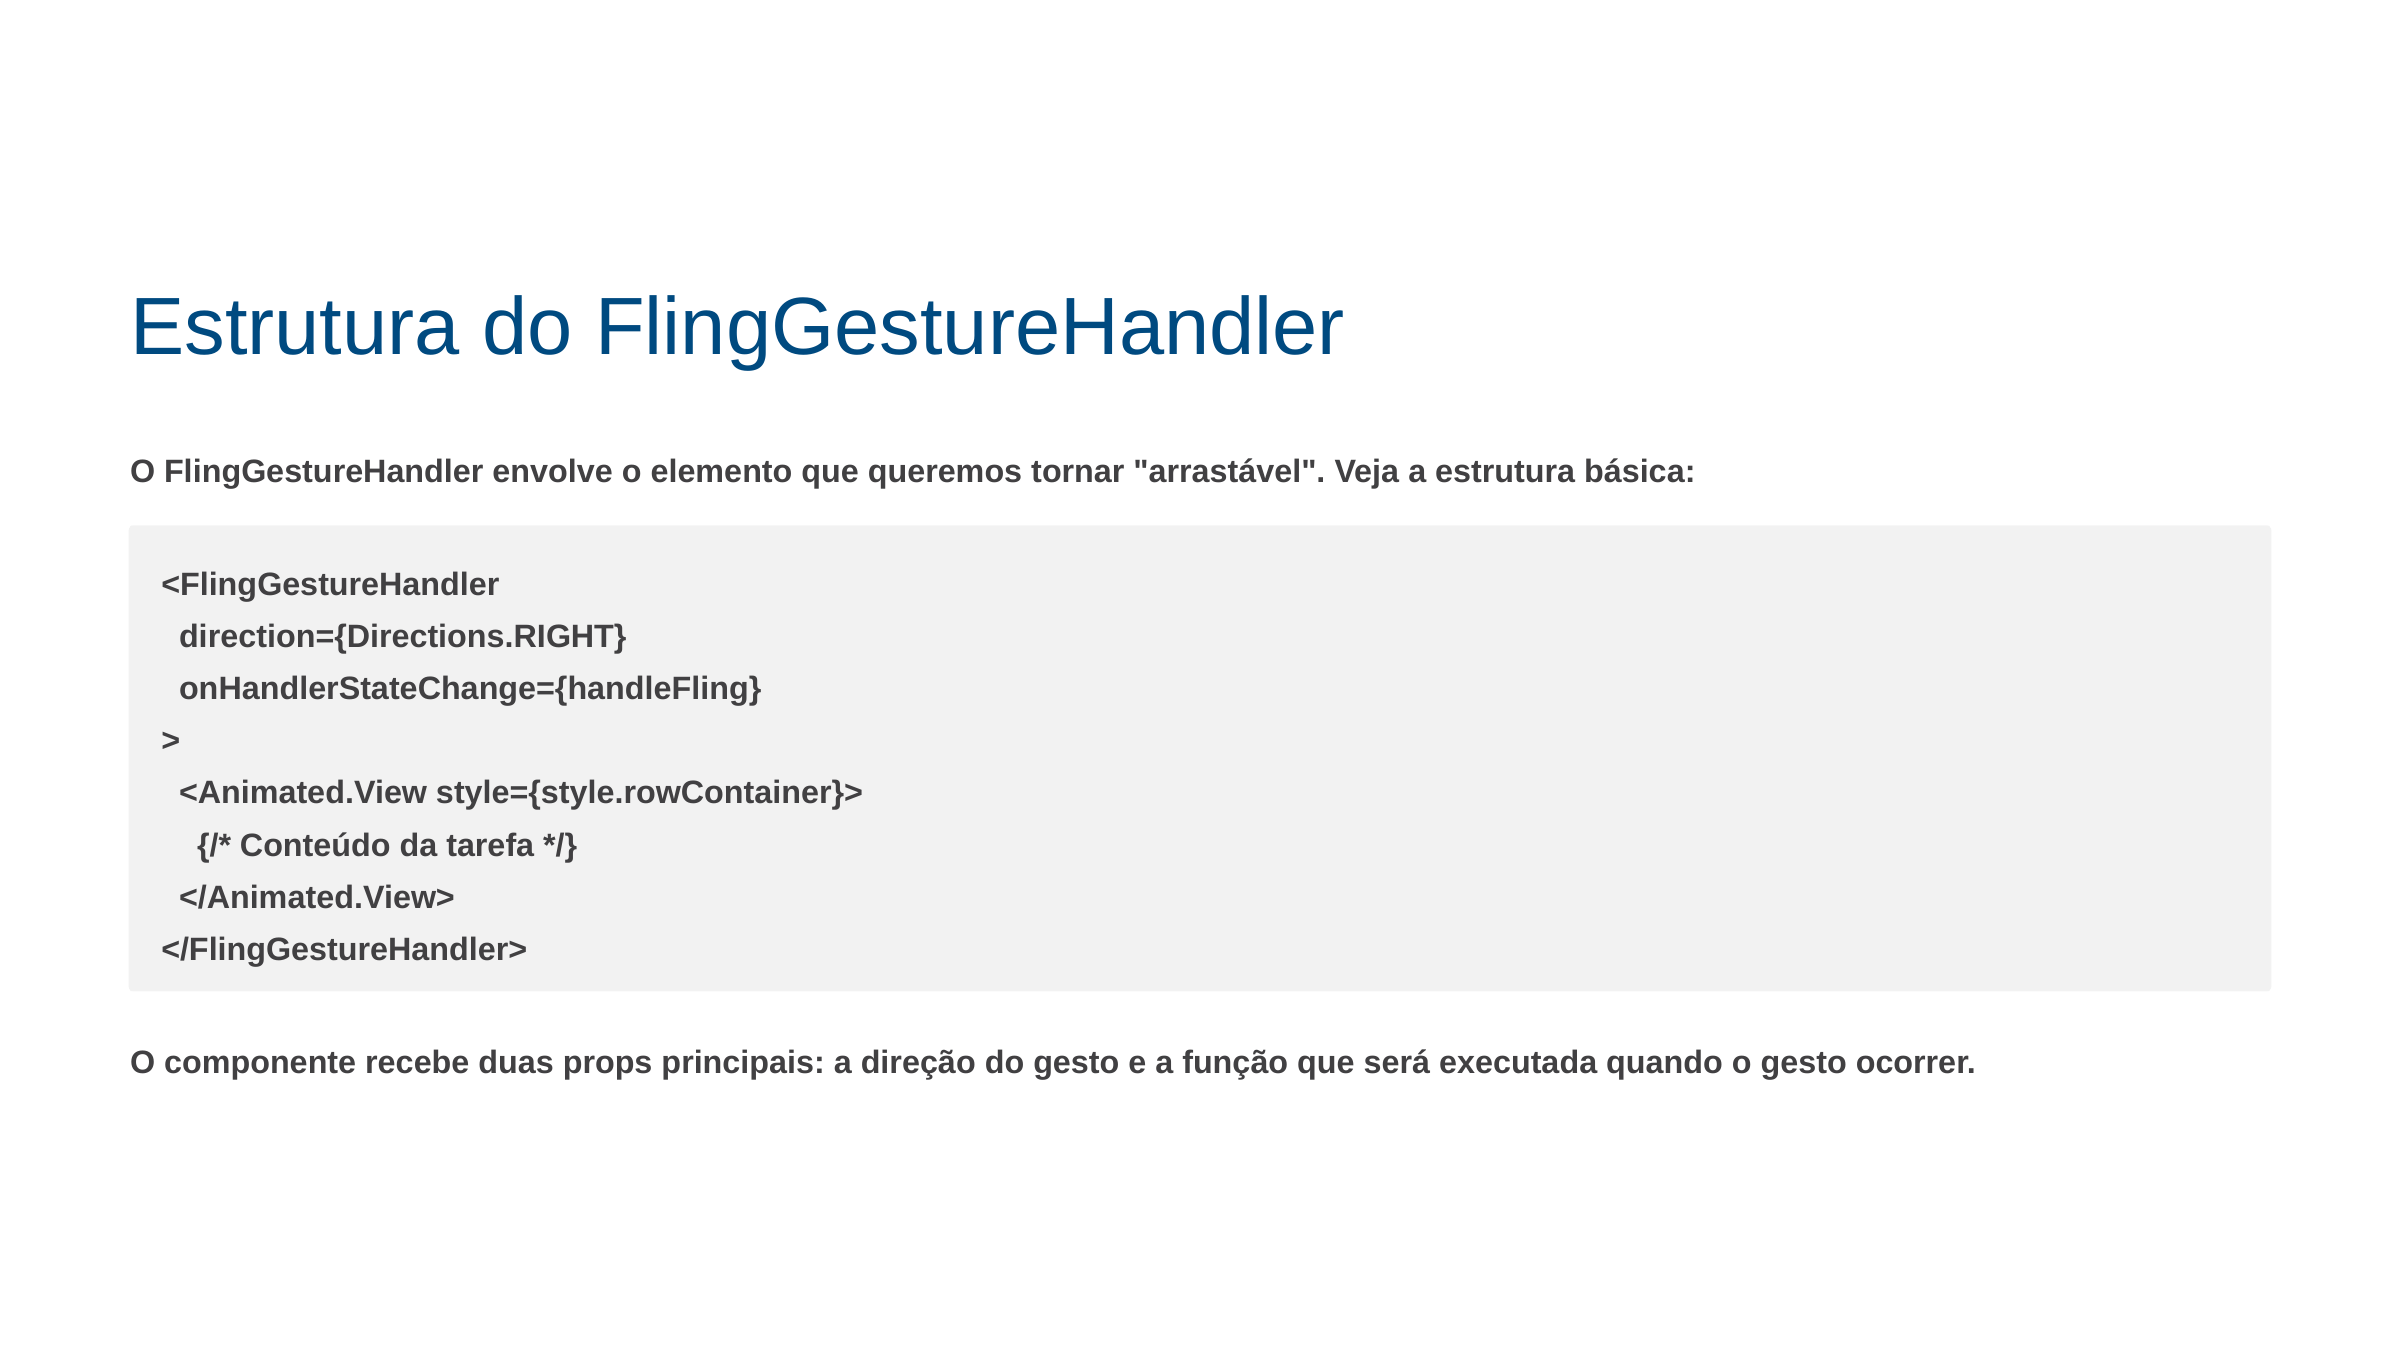

Estrutura do FlingGestureHandler
O FlingGestureHandler envolve o elemento que queremos tornar "arrastável". Veja a estrutura básica:

<FlingGestureHandler
  direction={Directions.RIGHT}
  onHandlerStateChange={handleFling}
>
  <Animated.View style={style.rowContainer}>
    {/* Conteúdo da tarefa */}
  </Animated.View>
</FlingGestureHandler>
O componente recebe duas props principais: a direção do gesto e a função que será executada quando o gesto ocorrer.